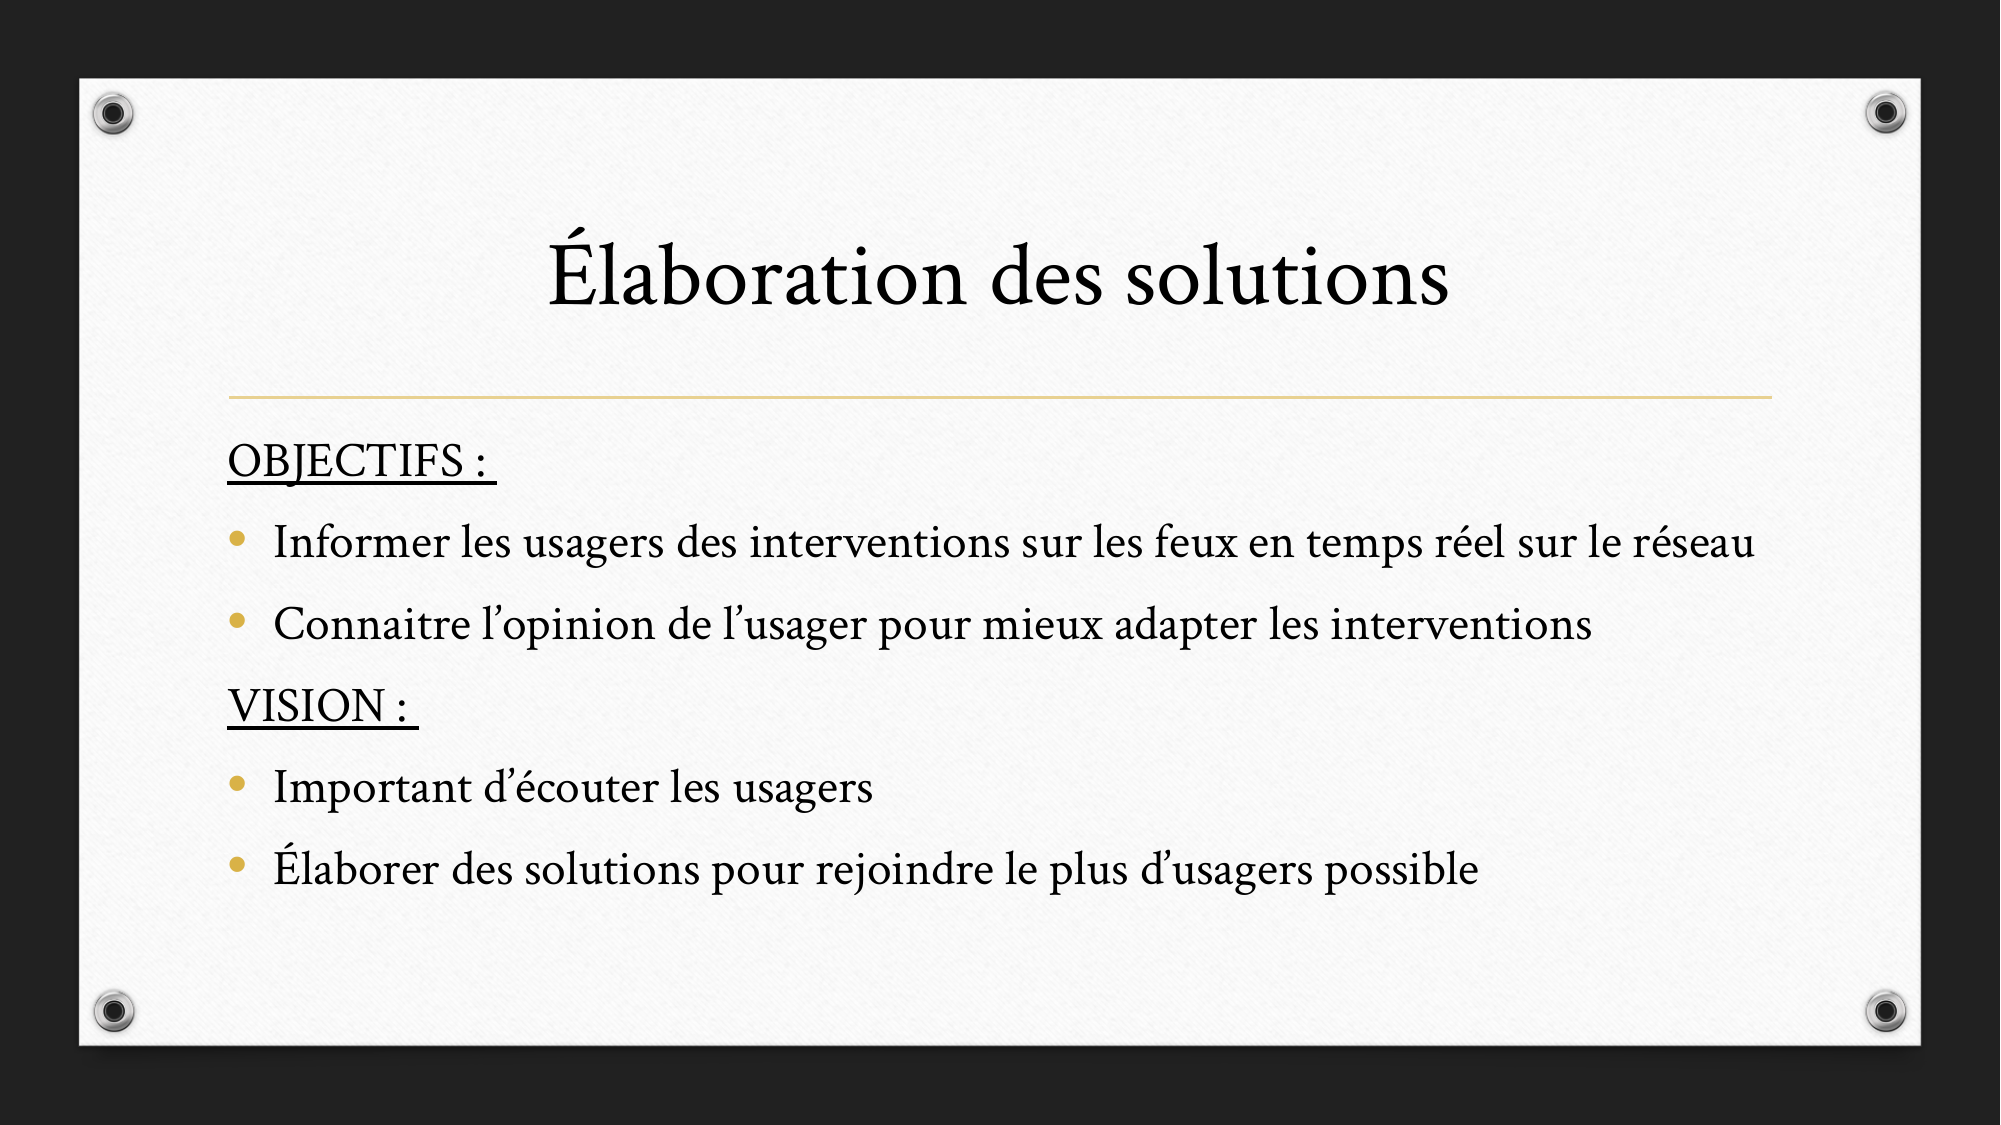

# Élaboration des solutions
OBJECTIFS :
Informer les usagers des interventions sur les feux en temps réel sur le réseau
Connaitre l’opinion de l’usager pour mieux adapter les interventions
VISION :
Important d’écouter les usagers
Élaborer des solutions pour rejoindre le plus d’usagers possible